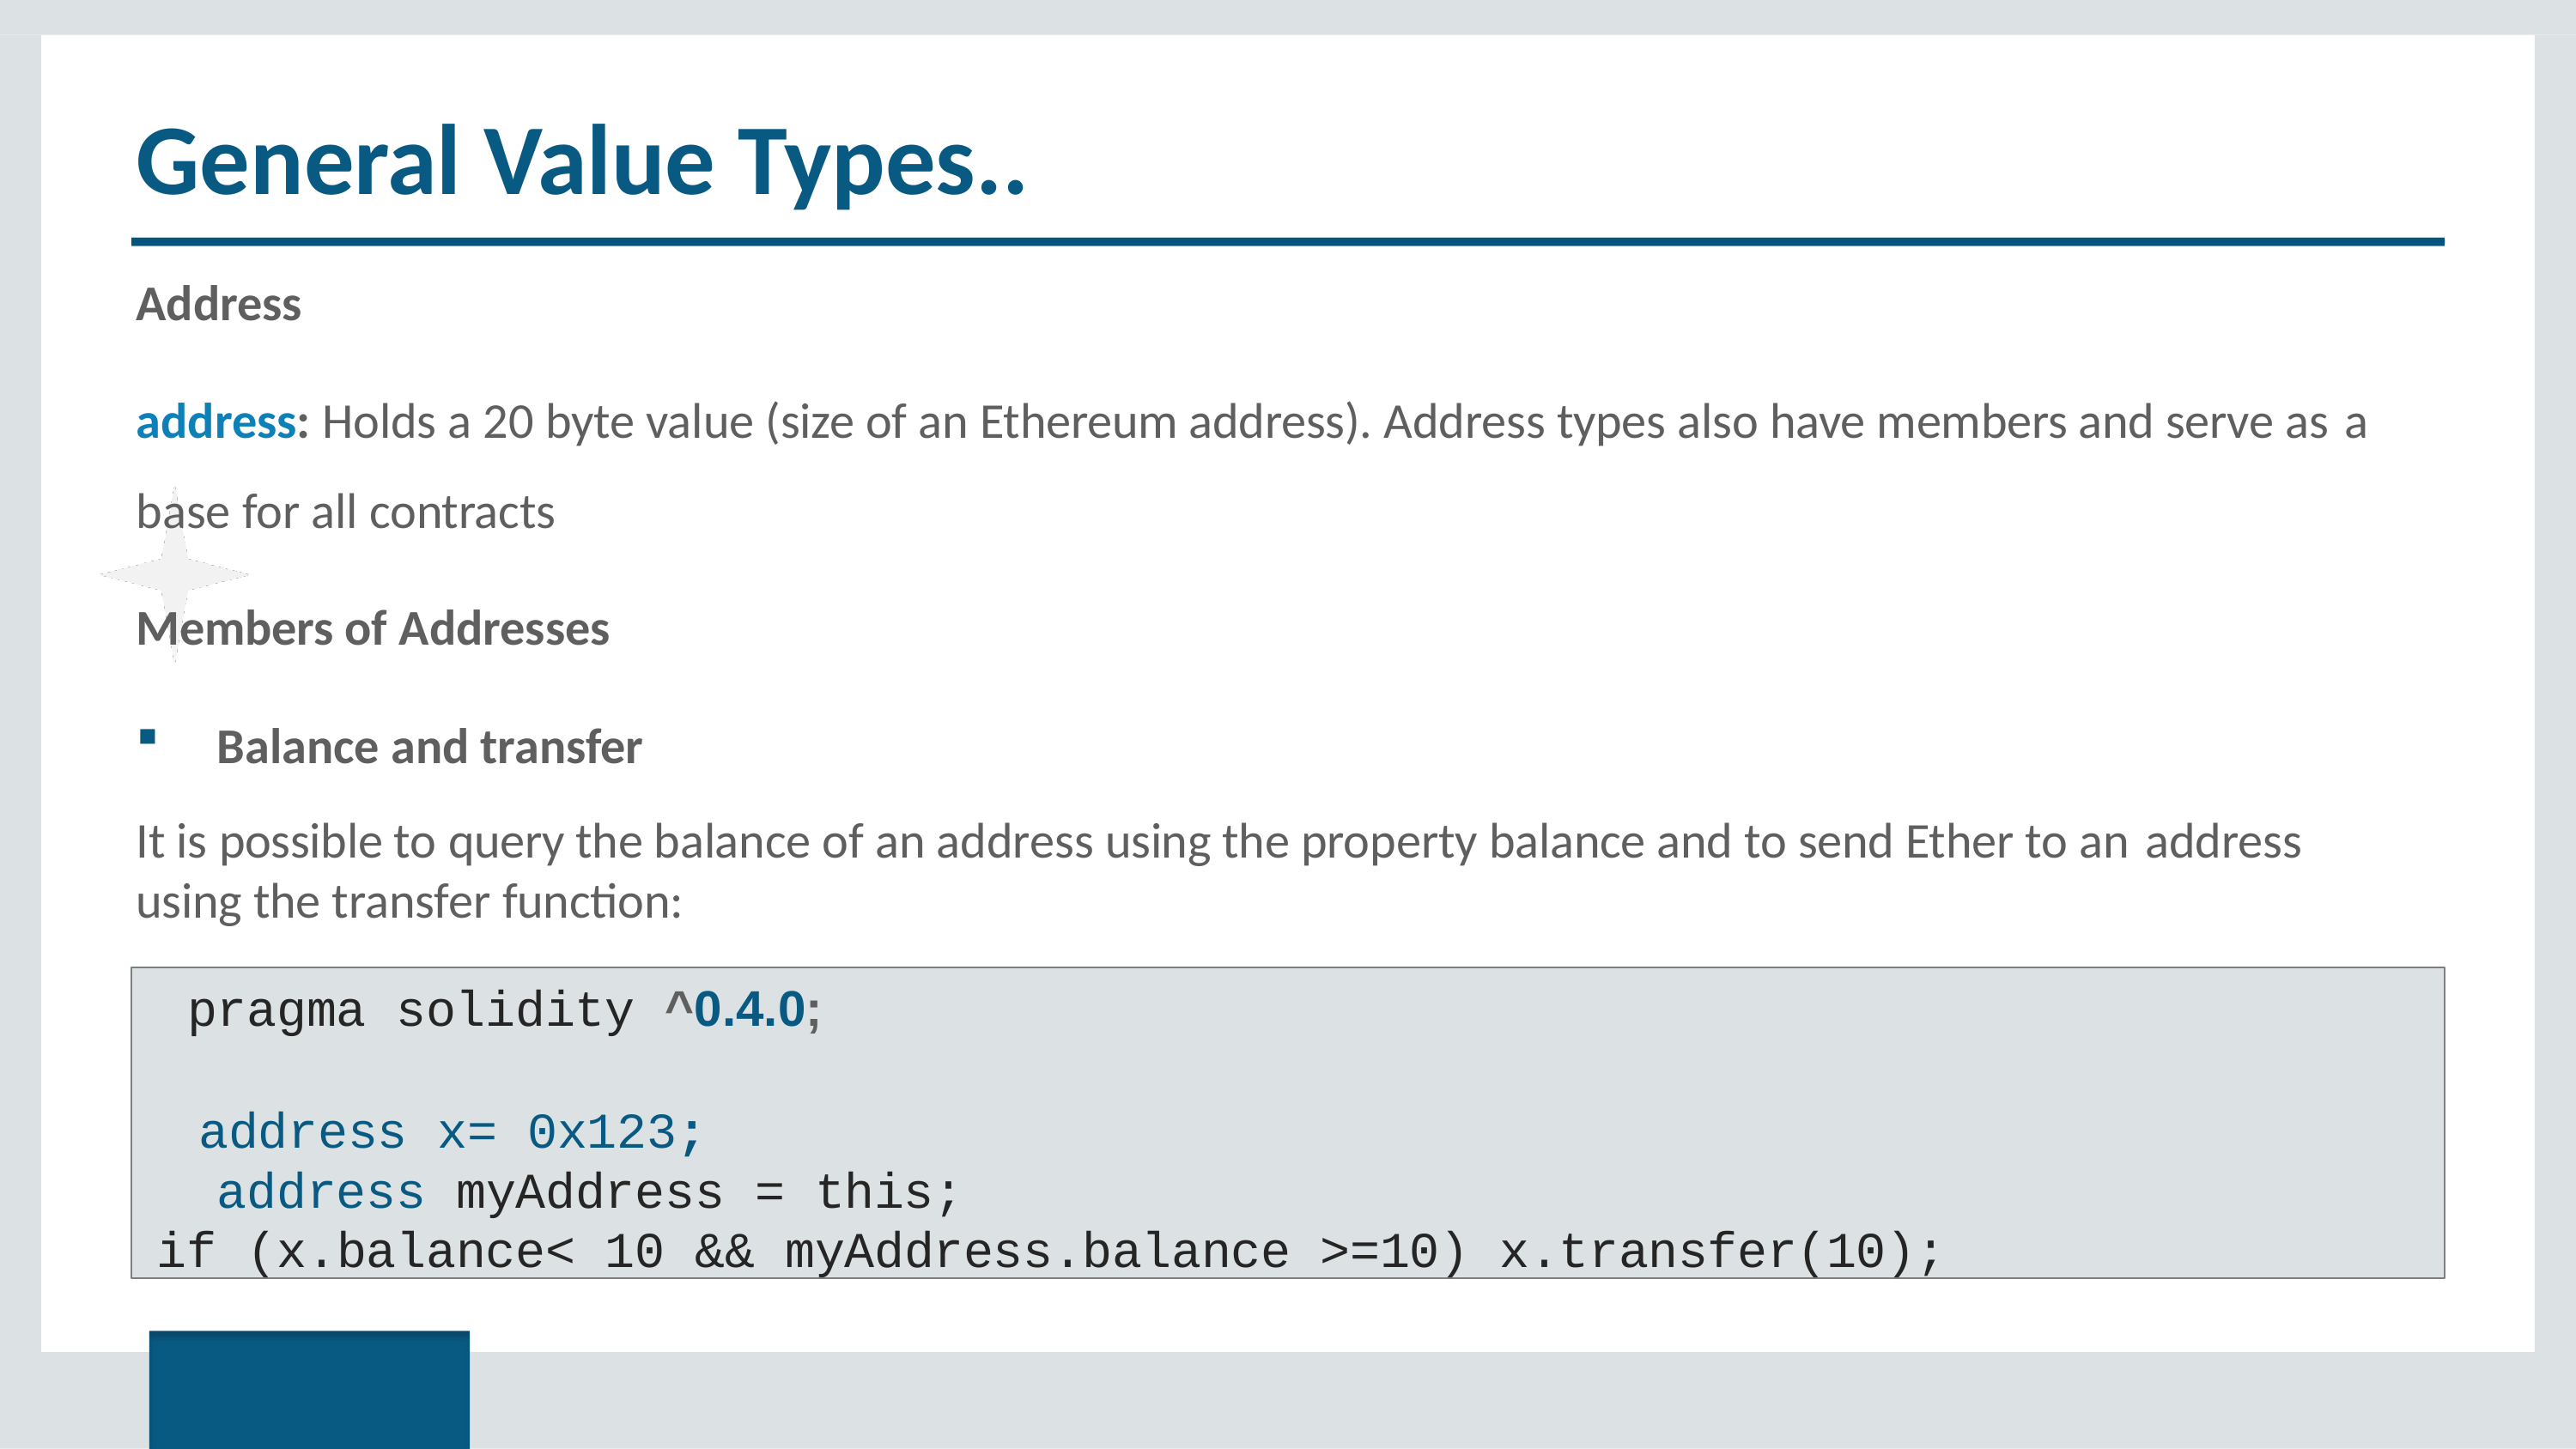

# General Value Types..

Address

address: Holds a 20 byte value (size of an Ethereum address). Address types also have members and serve as a
base for all contracts

Members of Addresses

Balance and transfer
It is possible to query the balance of an address using the property balance and to send Ether to an address
using the transfer function:

pragma solidity ^0.4.0;

address x= 0x123;
address myAddress = this;
if (x.balance< 10 && myAddress.balance >=10) x.transfer(10);